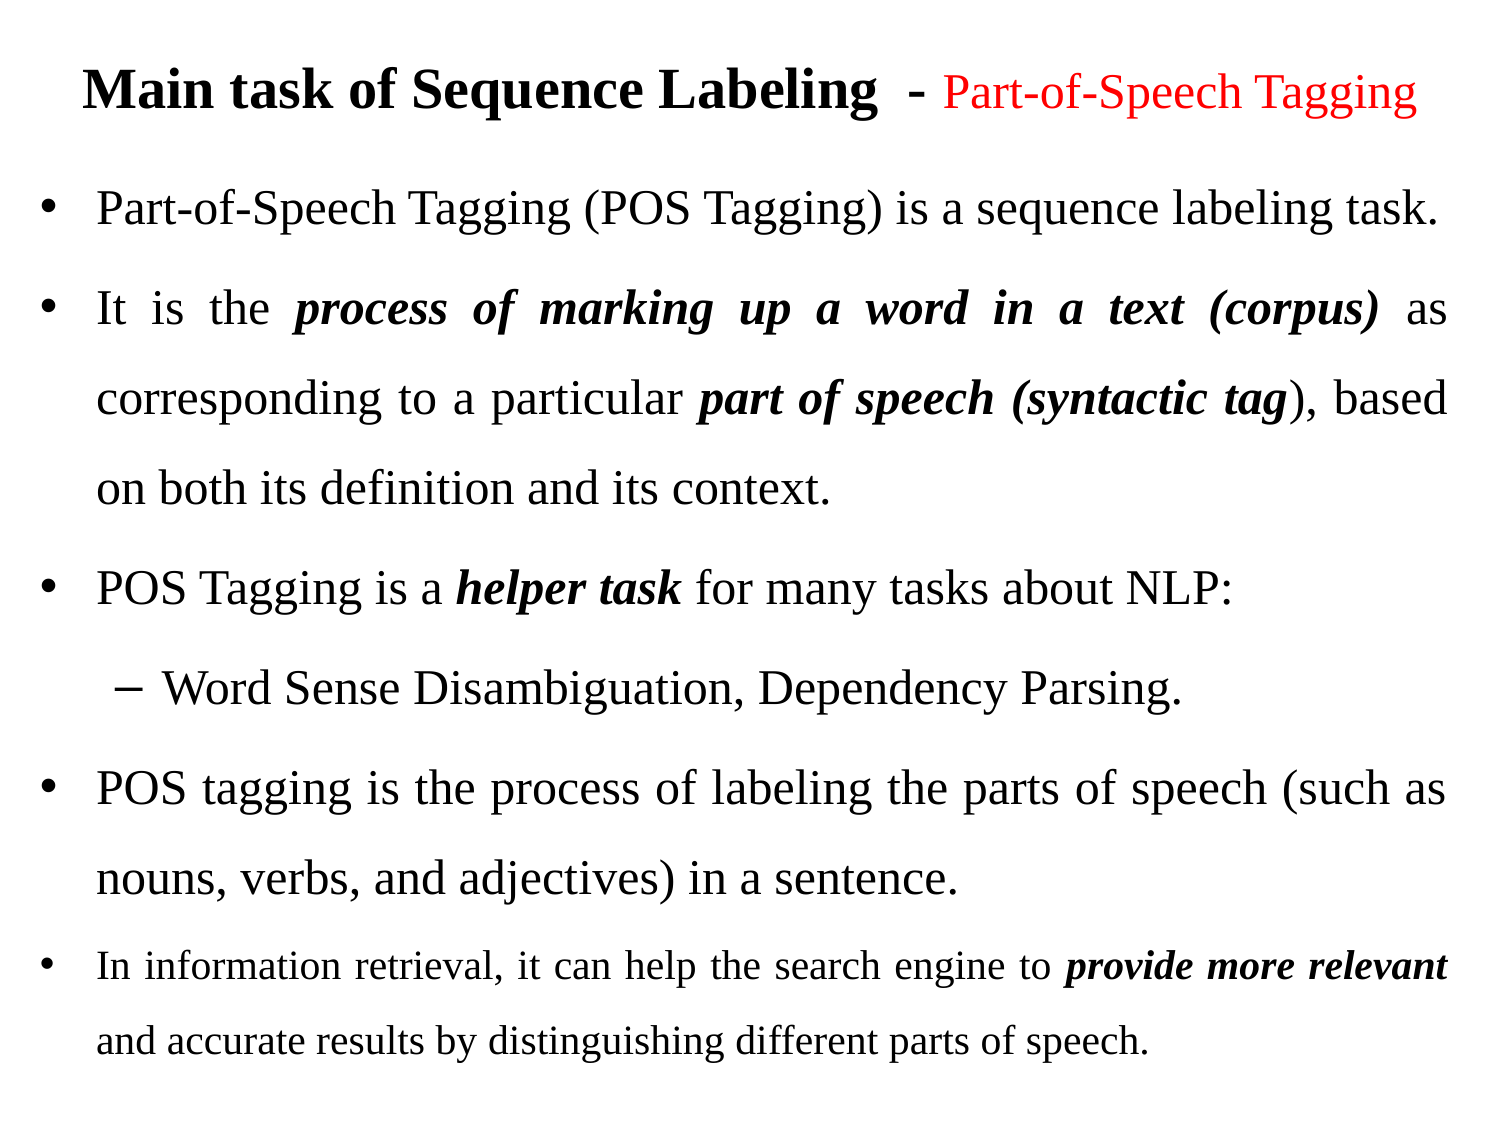

# Main task of Sequence Labeling  - Part-of-Speech Tagging
Part-of-Speech Tagging (POS Tagging) is a sequence labeling task.
It is the process of marking up a word in a text (corpus) as corresponding to a particular part of speech (syntactic tag), based on both its definition and its context.
POS Tagging is a helper task for many tasks about NLP:
Word Sense Disambiguation, Dependency Parsing.
POS tagging is the process of labeling the parts of speech (such as nouns, verbs, and adjectives) in a sentence.
In information retrieval, it can help the search engine to provide more relevant and accurate results by distinguishing different parts of speech.